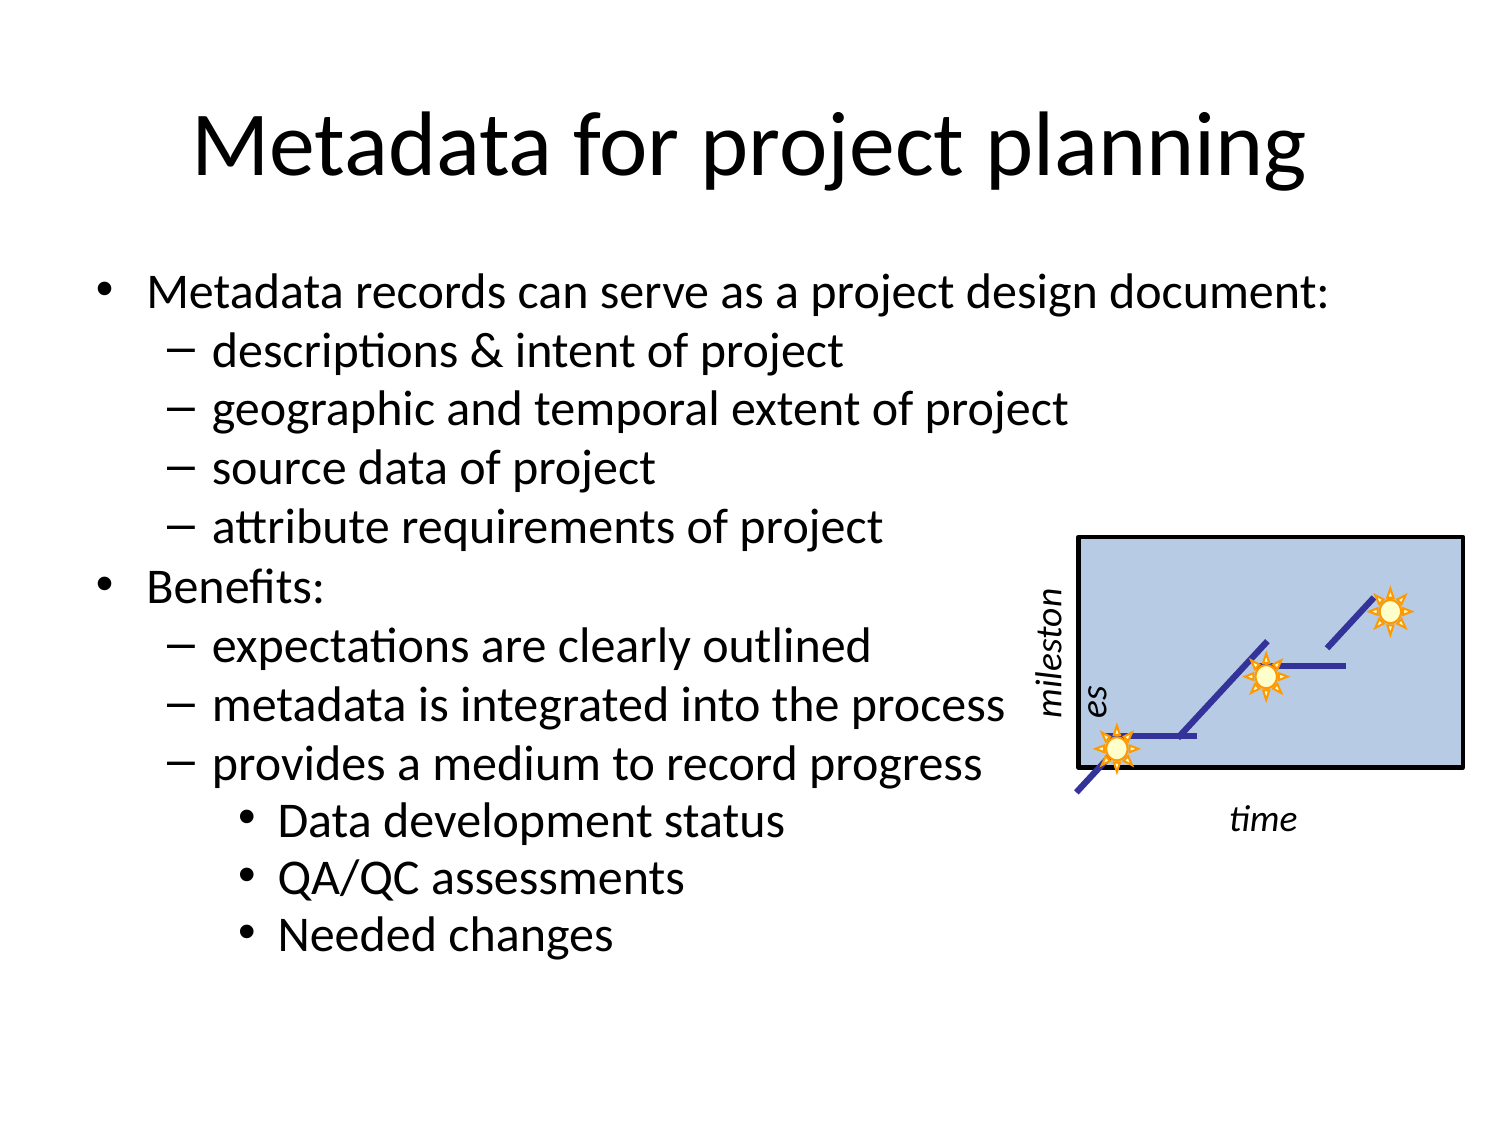

# Metadata for project planning
Metadata records can serve as a project design document:
descriptions & intent of project
geographic and temporal extent of project
source data of project
attribute requirements of project
Benefits:
expectations are clearly outlined
metadata is integrated into the process
provides a medium to record progress
Data development status
QA/QC assessments
Needed changes

milestones

time